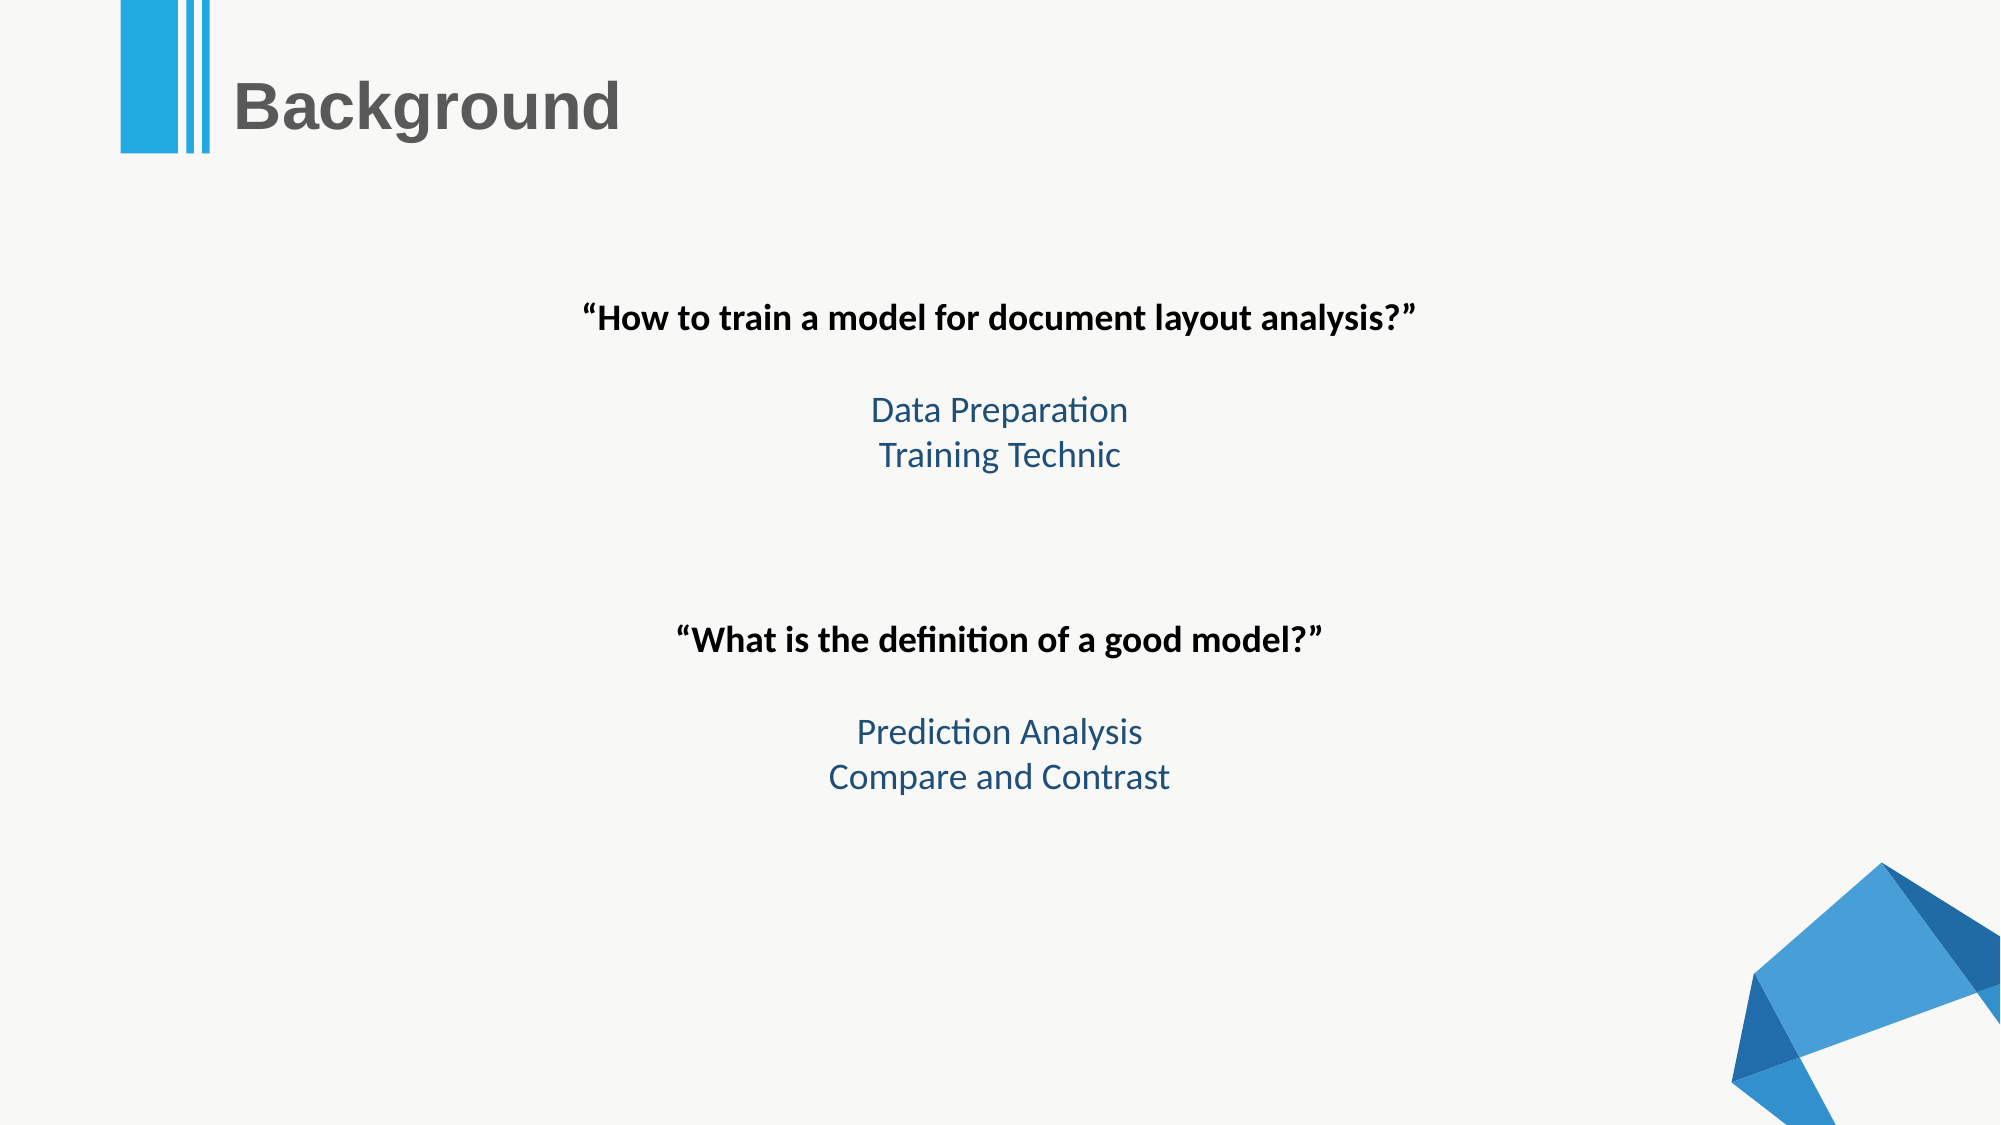

Background

“How to train a model for document layout analysis?”
Data Preparation
Training Technic
“What is the definition of a good model?”
Prediction Analysis
Compare and Contrast